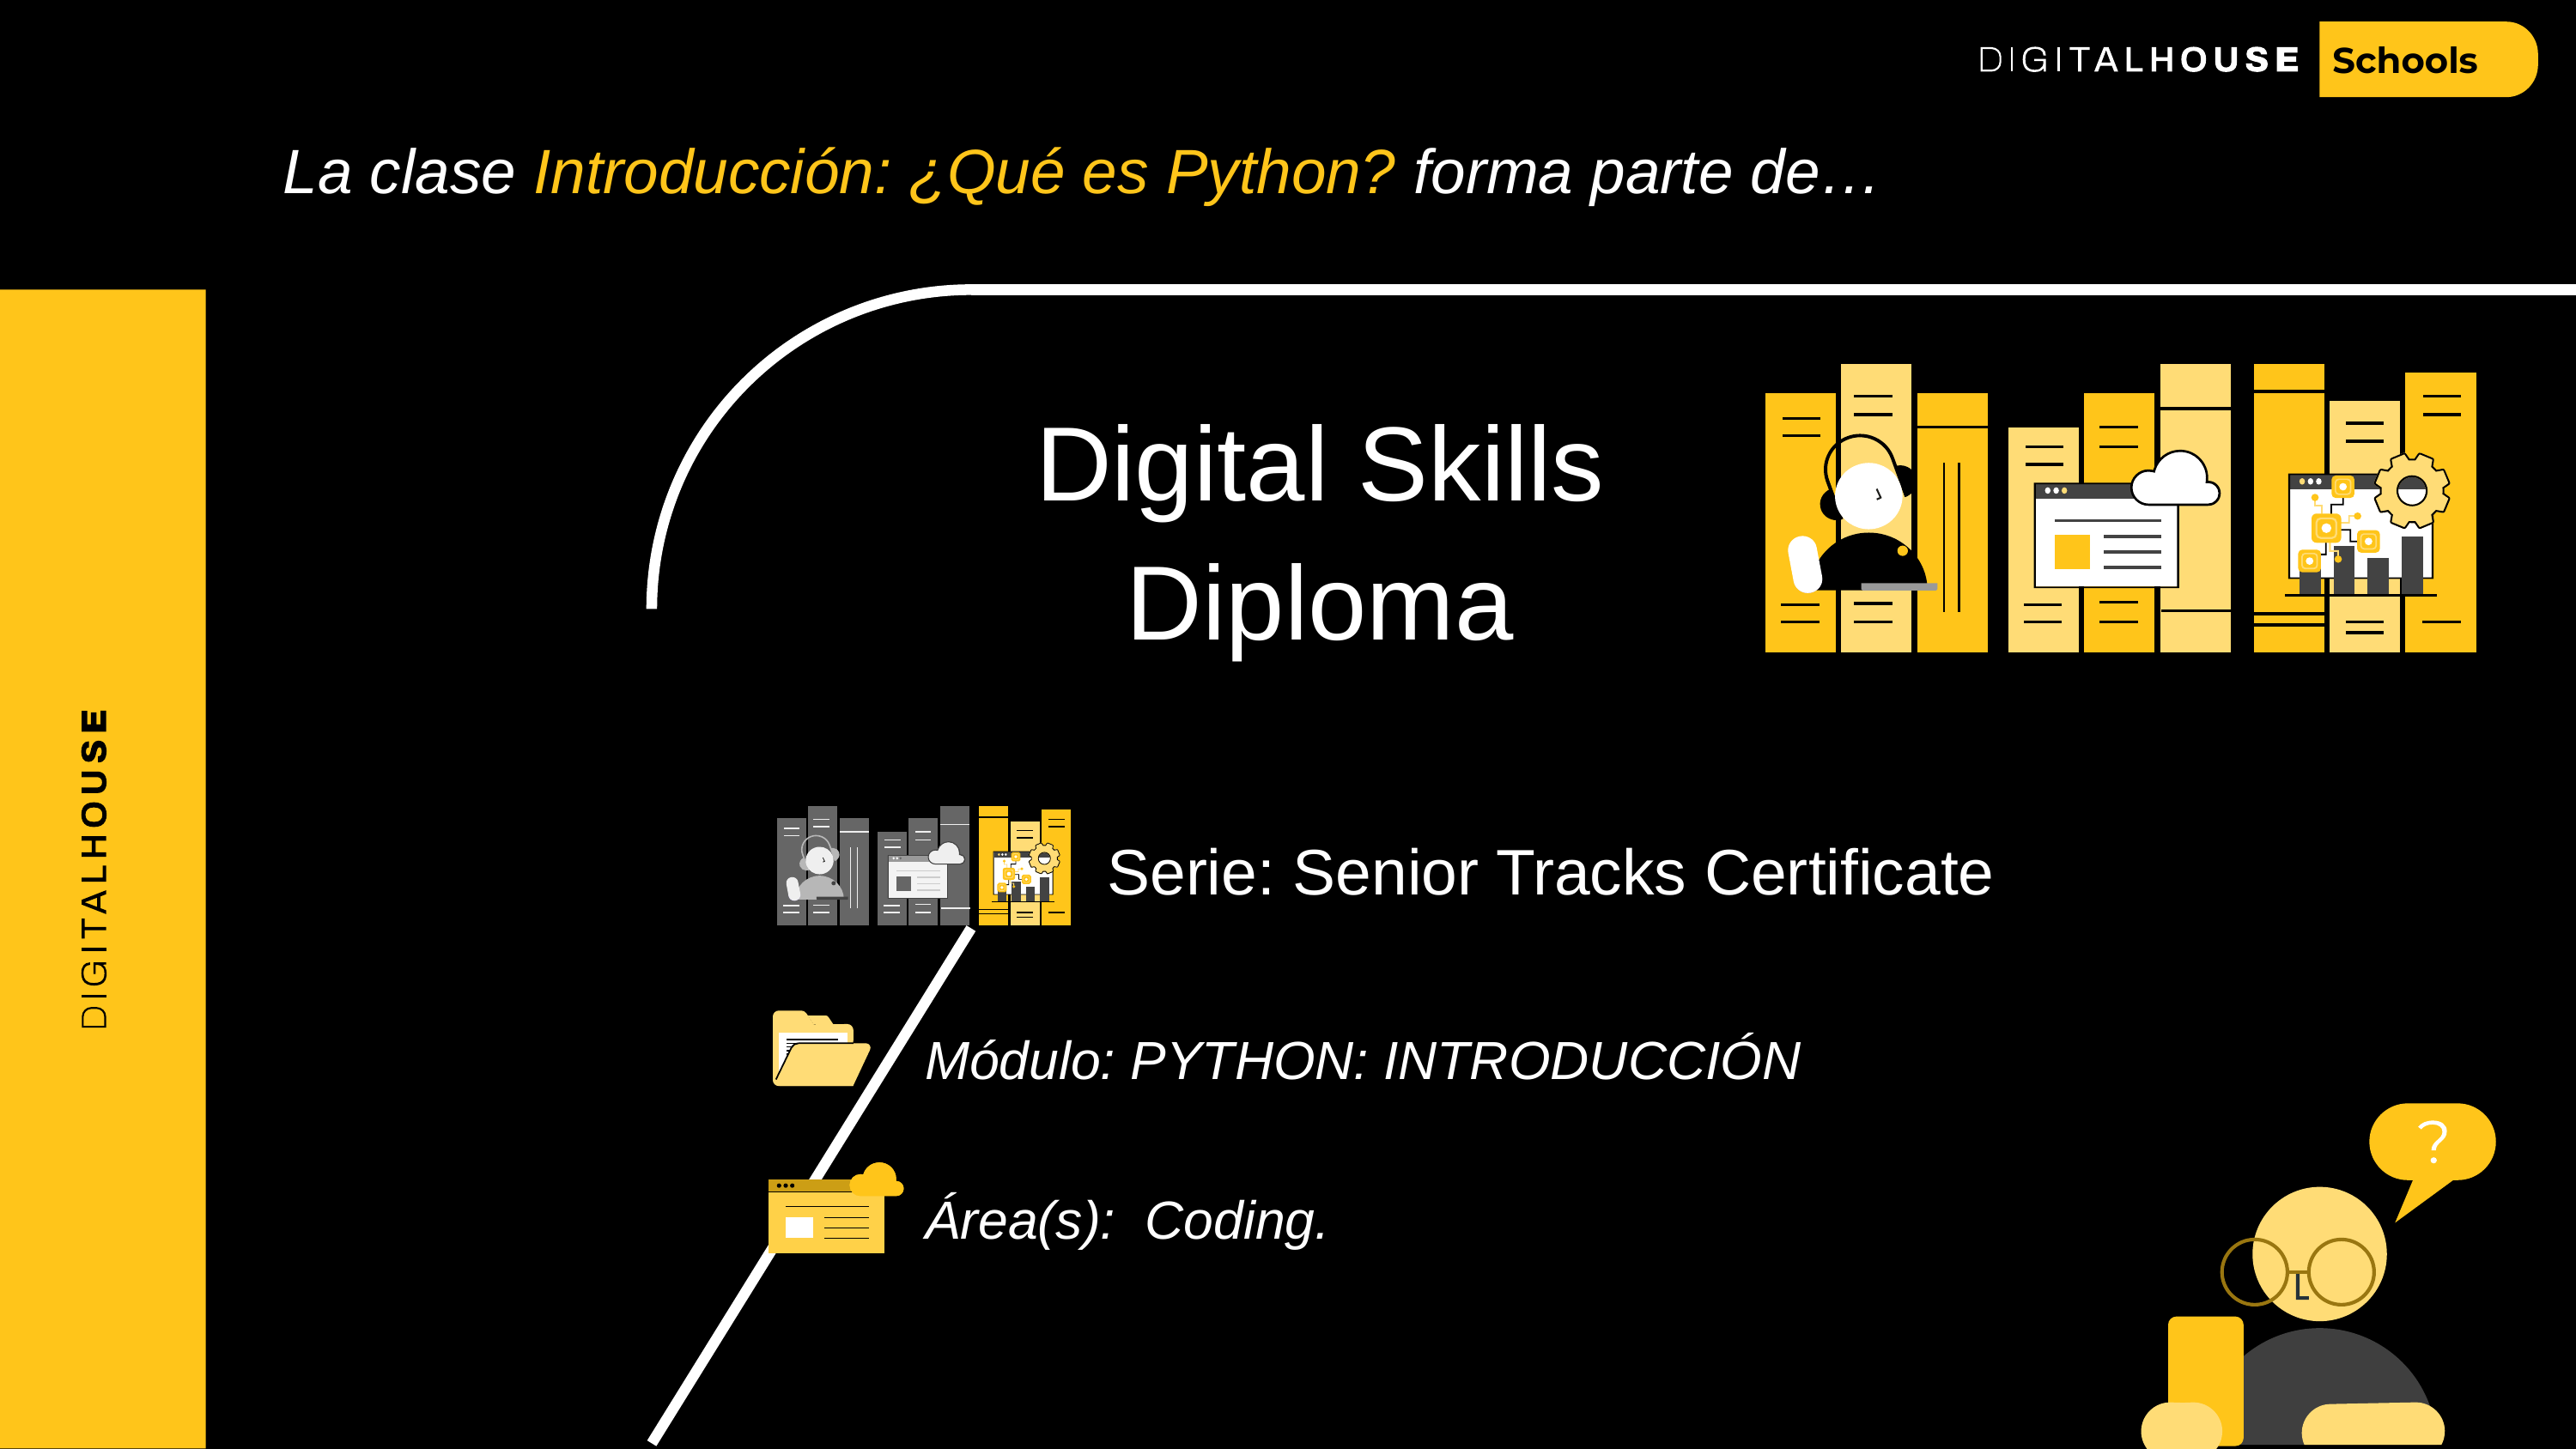

Schools

La clase Introducción: ¿Qué es Python? forma parte de…

# Digital Skills Diploma

Serie: Senior Tracks Certificate
Módulo: PYTHON: INTRODUCCIÓN

Área(s):  Coding.